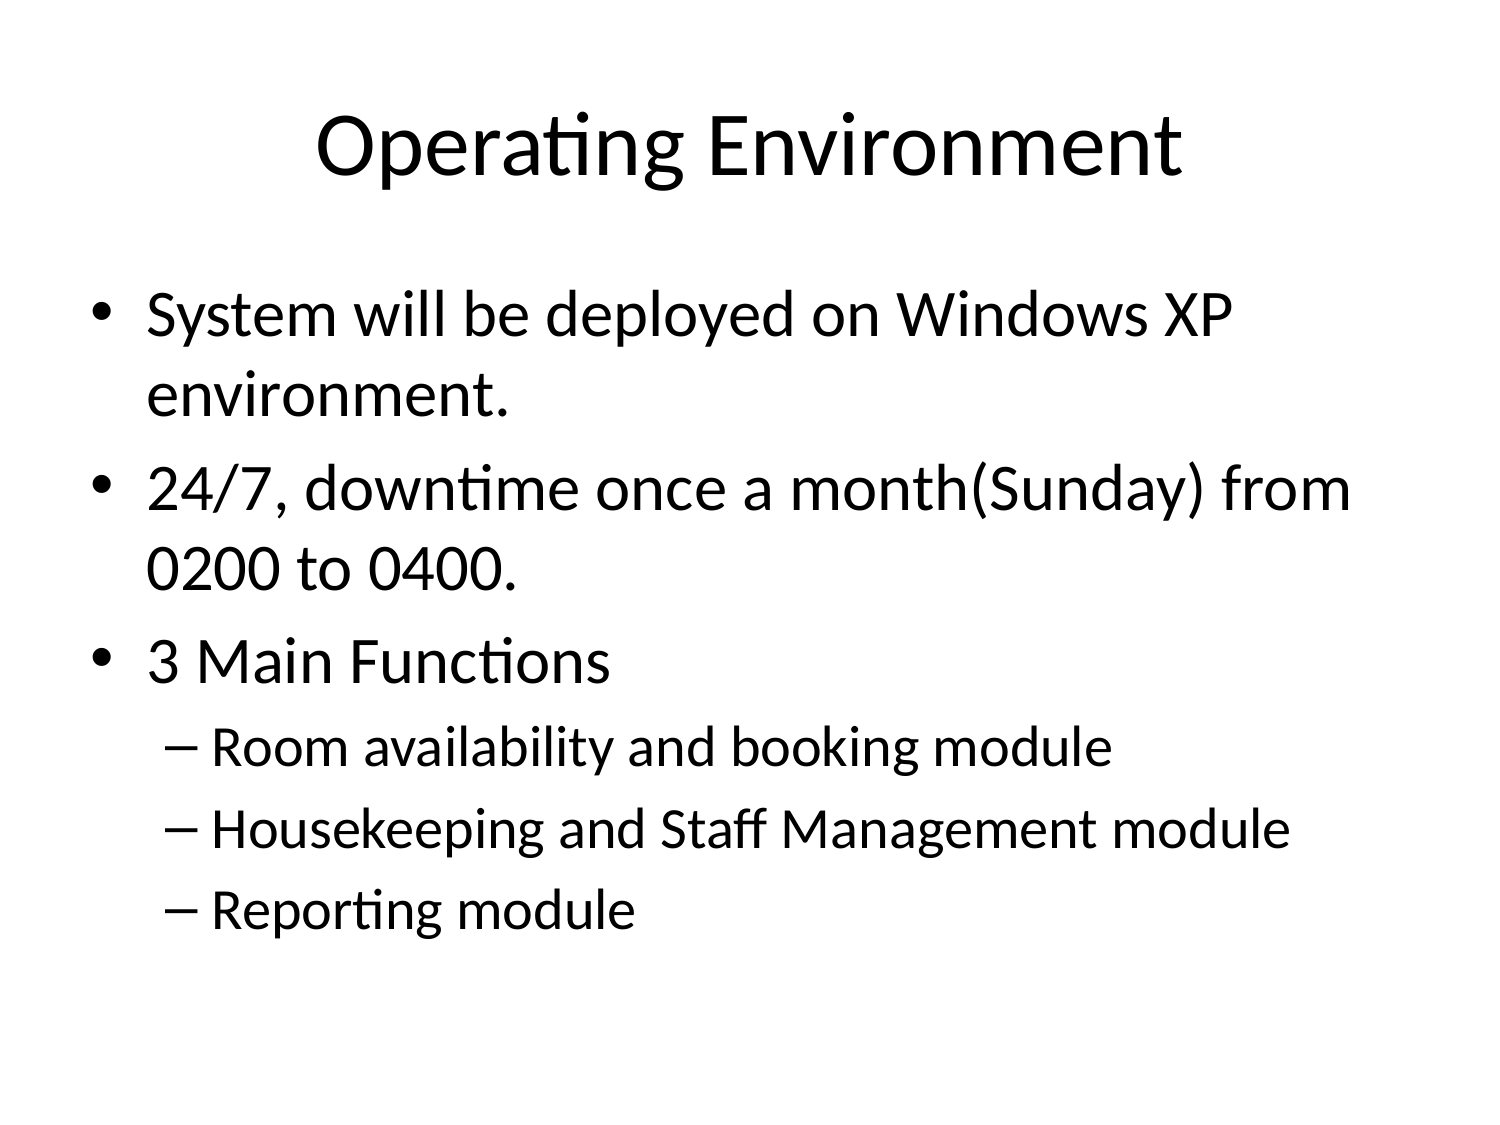

# Operating Environment
System will be deployed on Windows XP environment.
24/7, downtime once a month(Sunday) from 0200 to 0400.
3 Main Functions
Room availability and booking module
Housekeeping and Staff Management module
Reporting module